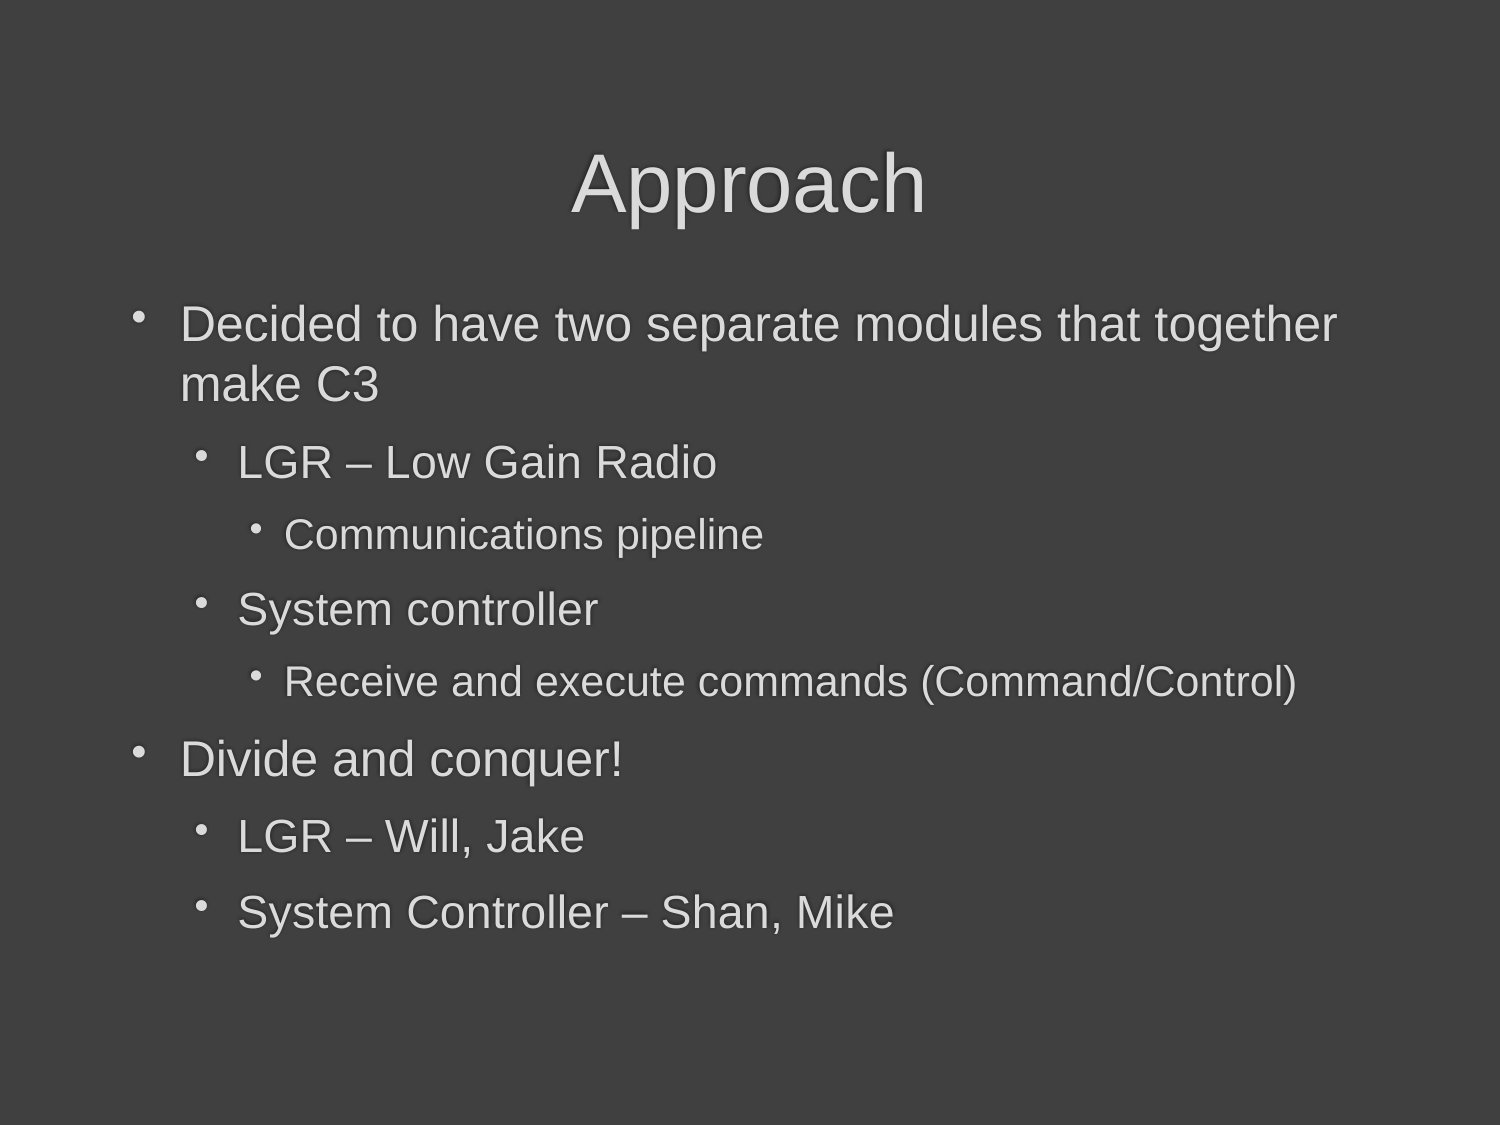

# Approach
Decided to have two separate modules that together make C3
LGR – Low Gain Radio
Communications pipeline
System controller
Receive and execute commands (Command/Control)
Divide and conquer!
LGR – Will, Jake
System Controller – Shan, Mike